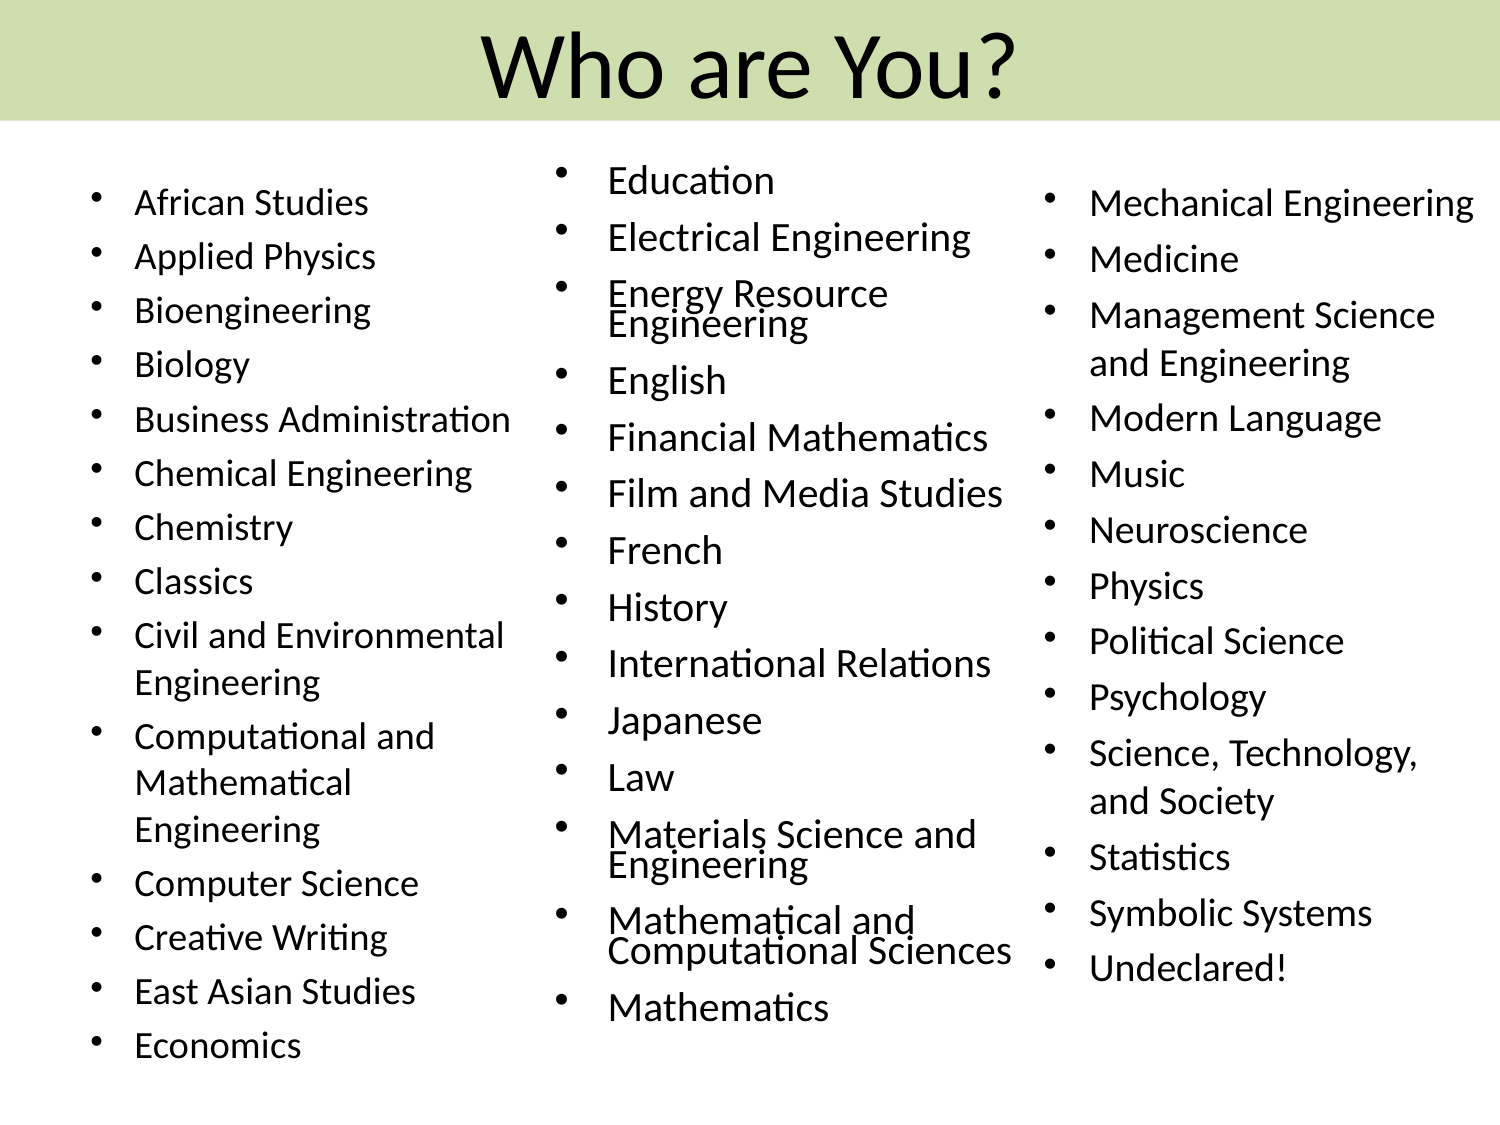

Who are You?
African Studies
Applied Physics
Bioengineering
Biology
Business Administration
Chemical Engineering
Chemistry
Classics
Civil and Environmental Engineering
Computational and Mathematical Engineering
Computer Science
Creative Writing
East Asian Studies
Economics
Education
Electrical Engineering
Energy Resource Engineering
English
Financial Mathematics
Film and Media Studies
French
History
International Relations
Japanese
Law
Materials Science and Engineering
Mathematical and Computational Sciences
Mathematics
Mechanical Engineering
Medicine
Management Science and Engineering
Modern Language
Music
Neuroscience
Physics
Political Science
Psychology
Science, Technology, and Society
Statistics
Symbolic Systems
Undeclared!